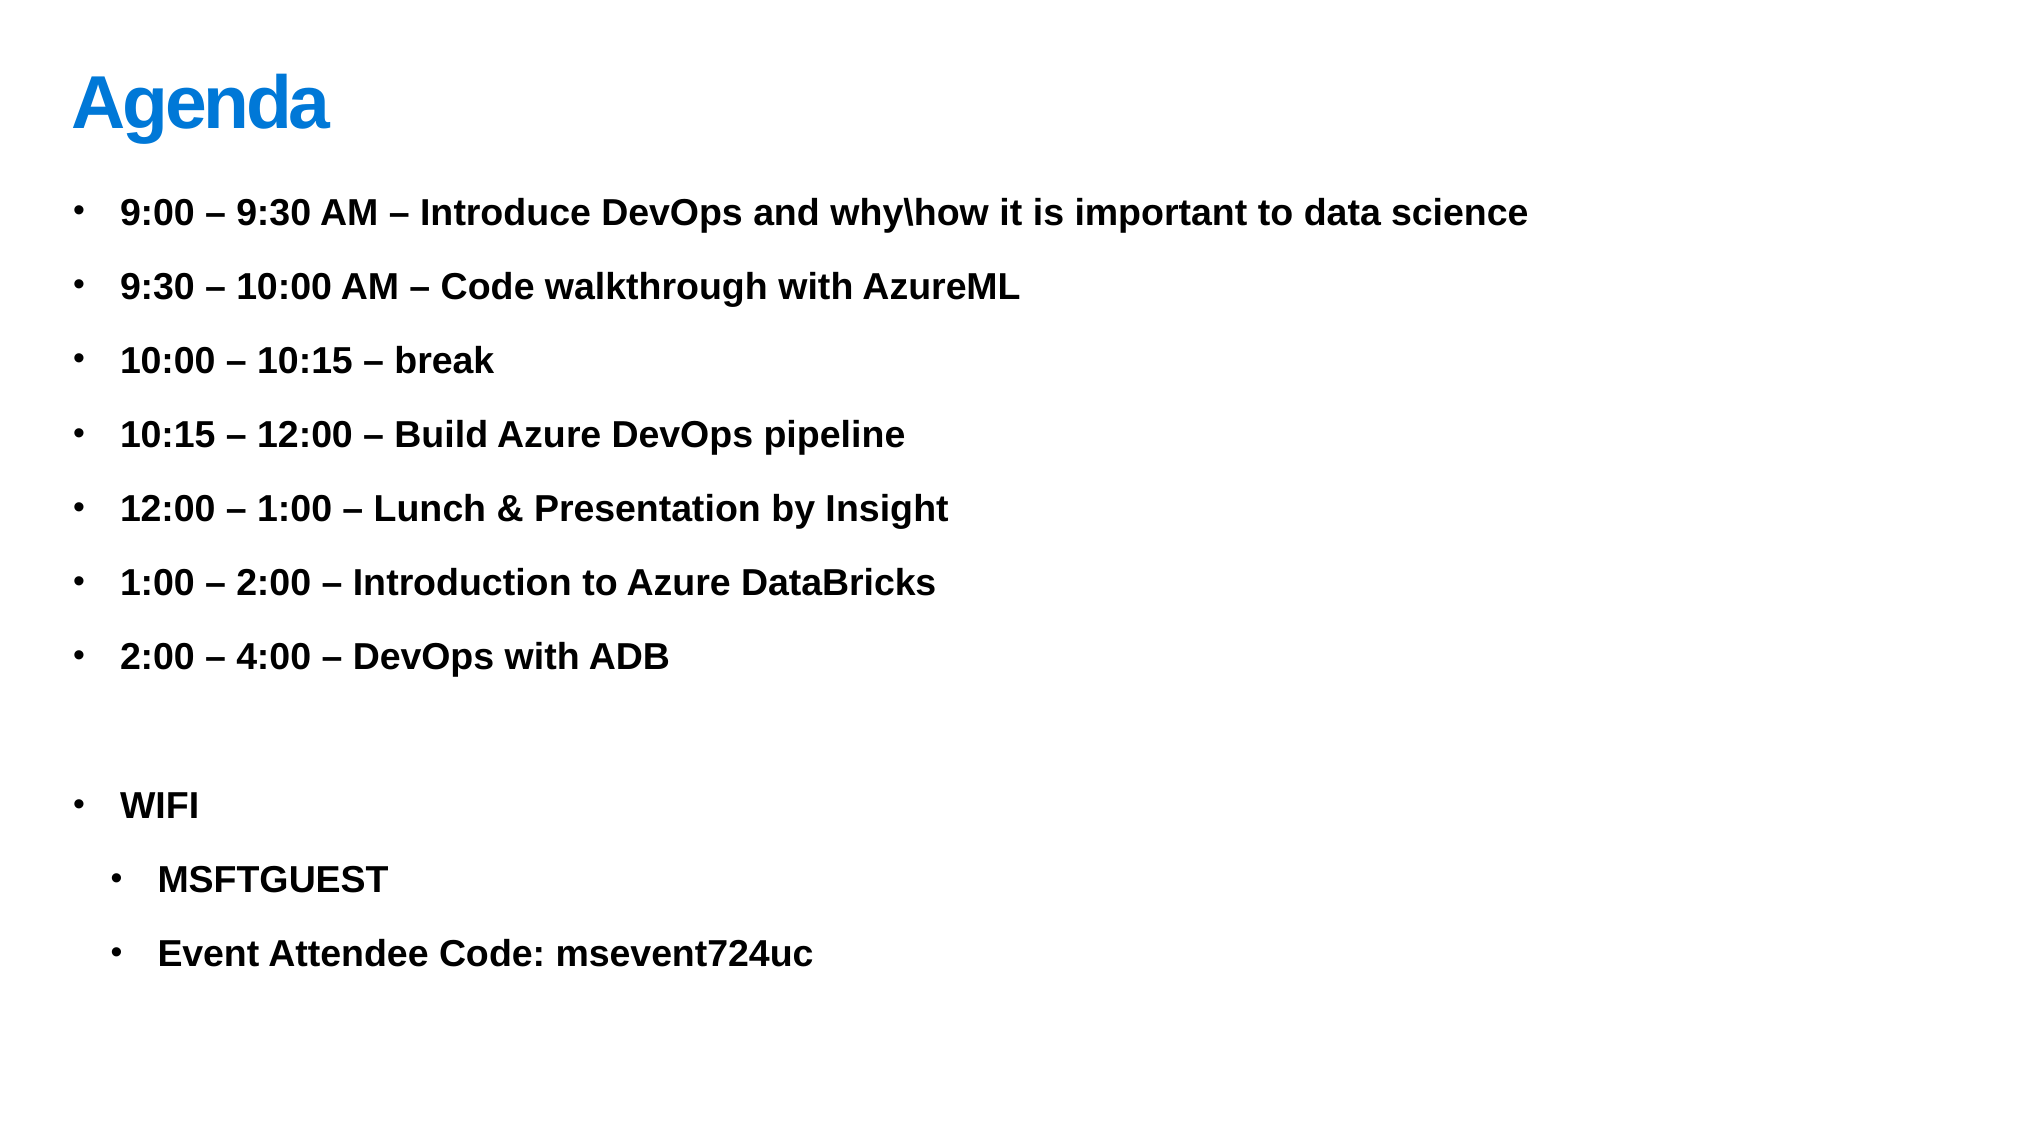

# Agenda
9:00 – 9:30 AM – Introduce DevOps and why\how it is important to data science
9:30 – 10:00 AM – Code walkthrough with AzureML
10:00 – 10:15 – break
10:15 – 12:00 – Build Azure DevOps pipeline
12:00 – 1:00 – Lunch & Presentation by Insight
1:00 – 2:00 – Introduction to Azure DataBricks
2:00 – 4:00 – DevOps with ADB

WIFI
MSFTGUEST
Event Attendee Code: msevent724uc